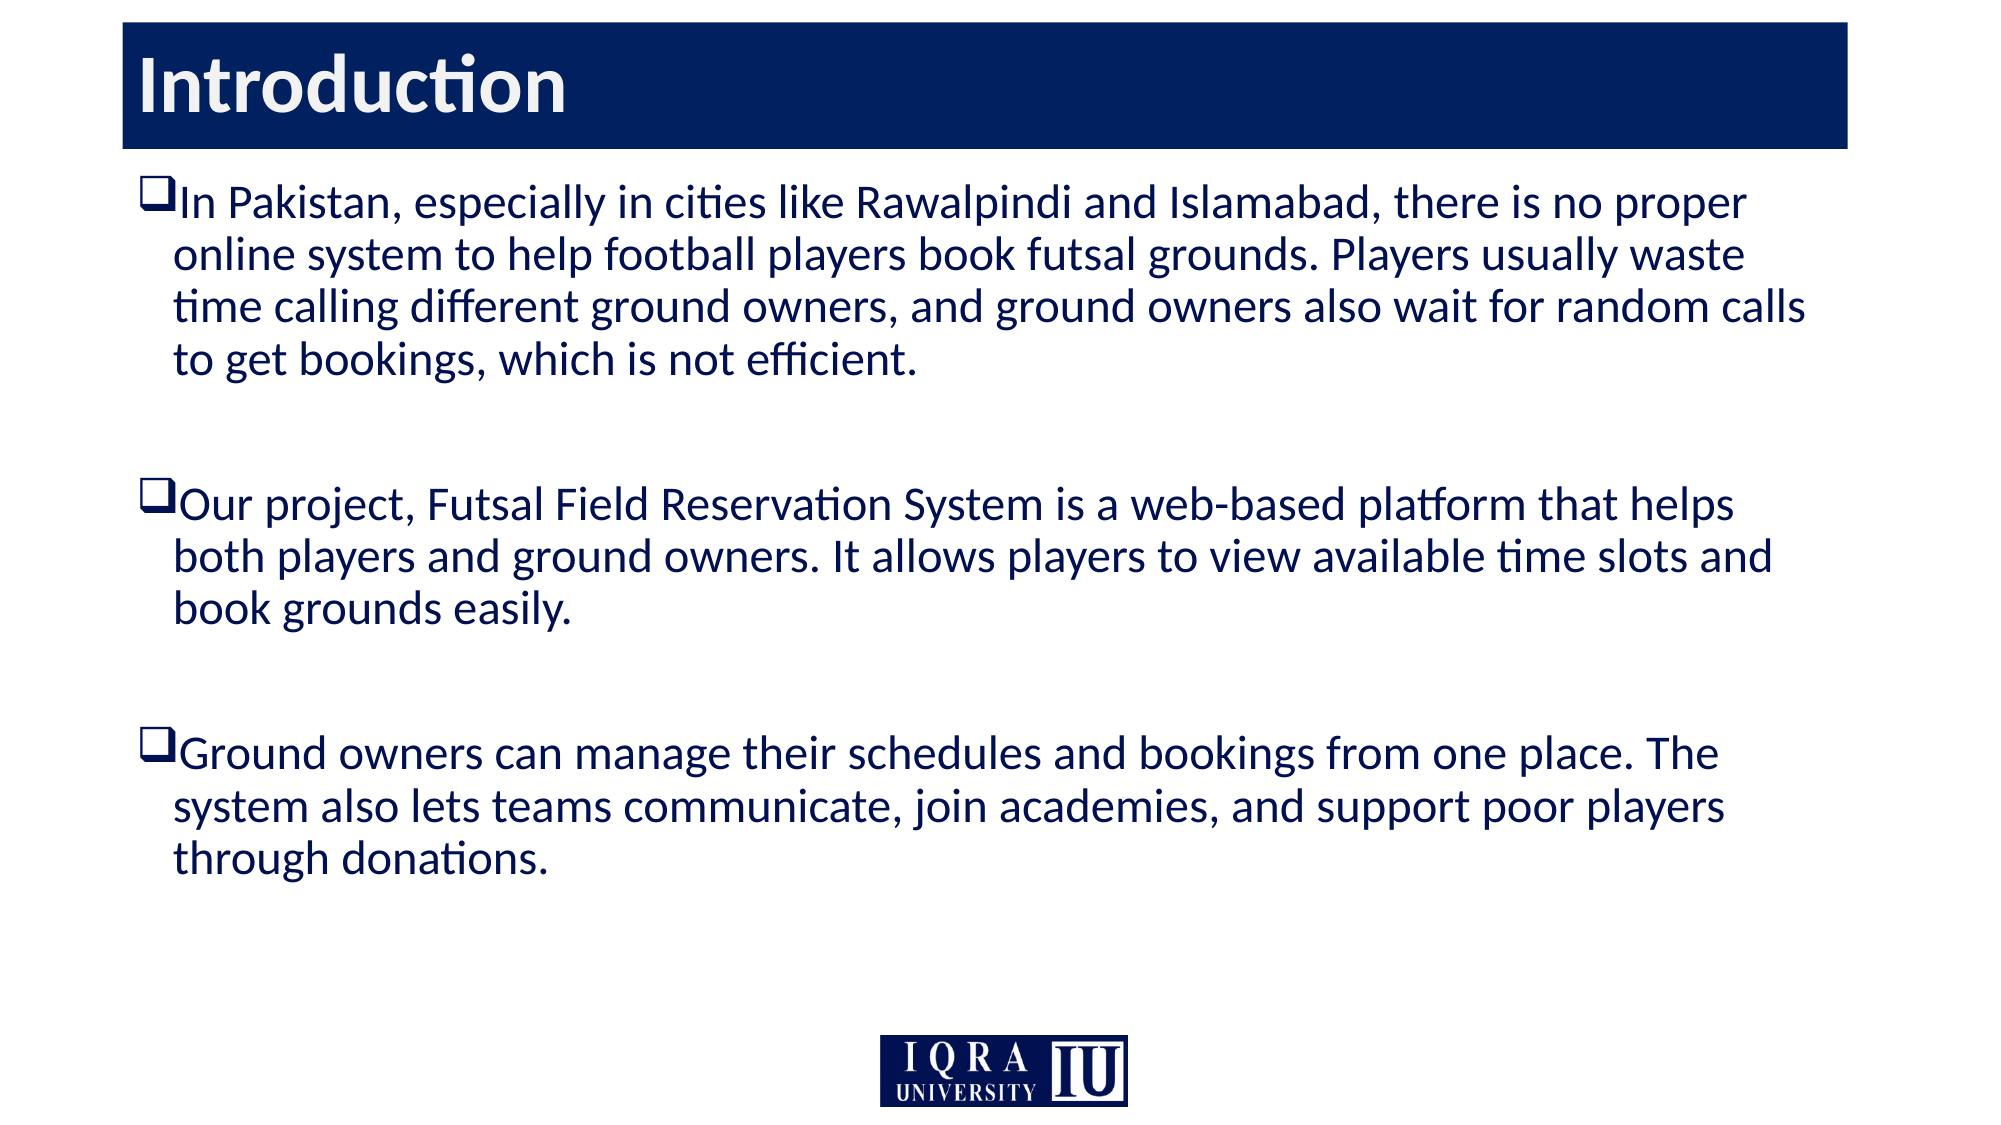

# Introduction
In Pakistan, especially in cities like Rawalpindi and Islamabad, there is no proper online system to help football players book futsal grounds. Players usually waste time calling different ground owners, and ground owners also wait for random calls to get bookings, which is not efficient.

Our project, Futsal Field Reservation System is a web-based platform that helps both players and ground owners. It allows players to view available time slots and book grounds easily.

Ground owners can manage their schedules and bookings from one place. The system also lets teams communicate, join academies, and support poor players through donations.

3